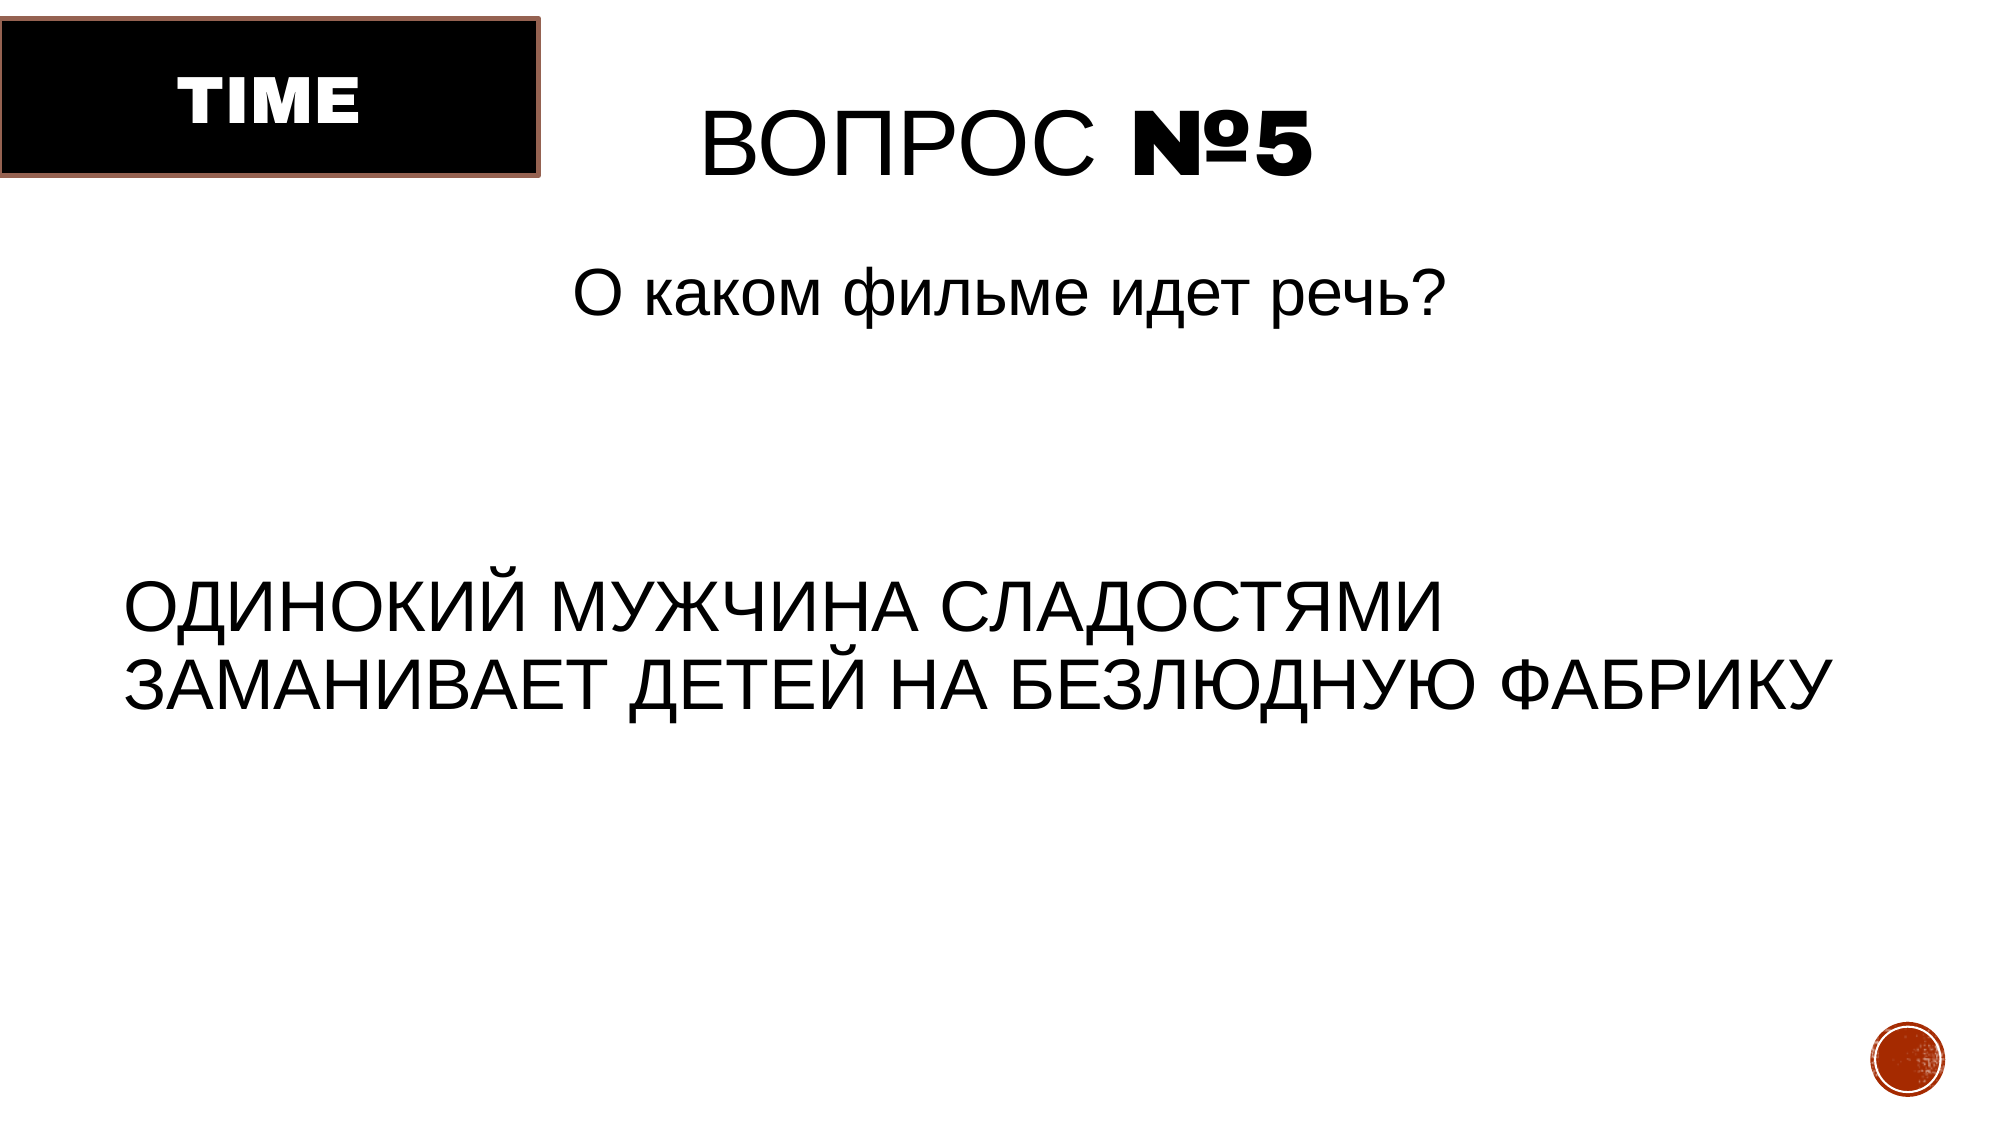

TIME

# Вопрос №5
О каком фильме идет речь?
Одинокий мужчина сладостями заманивает детей на безлюдную фабрику